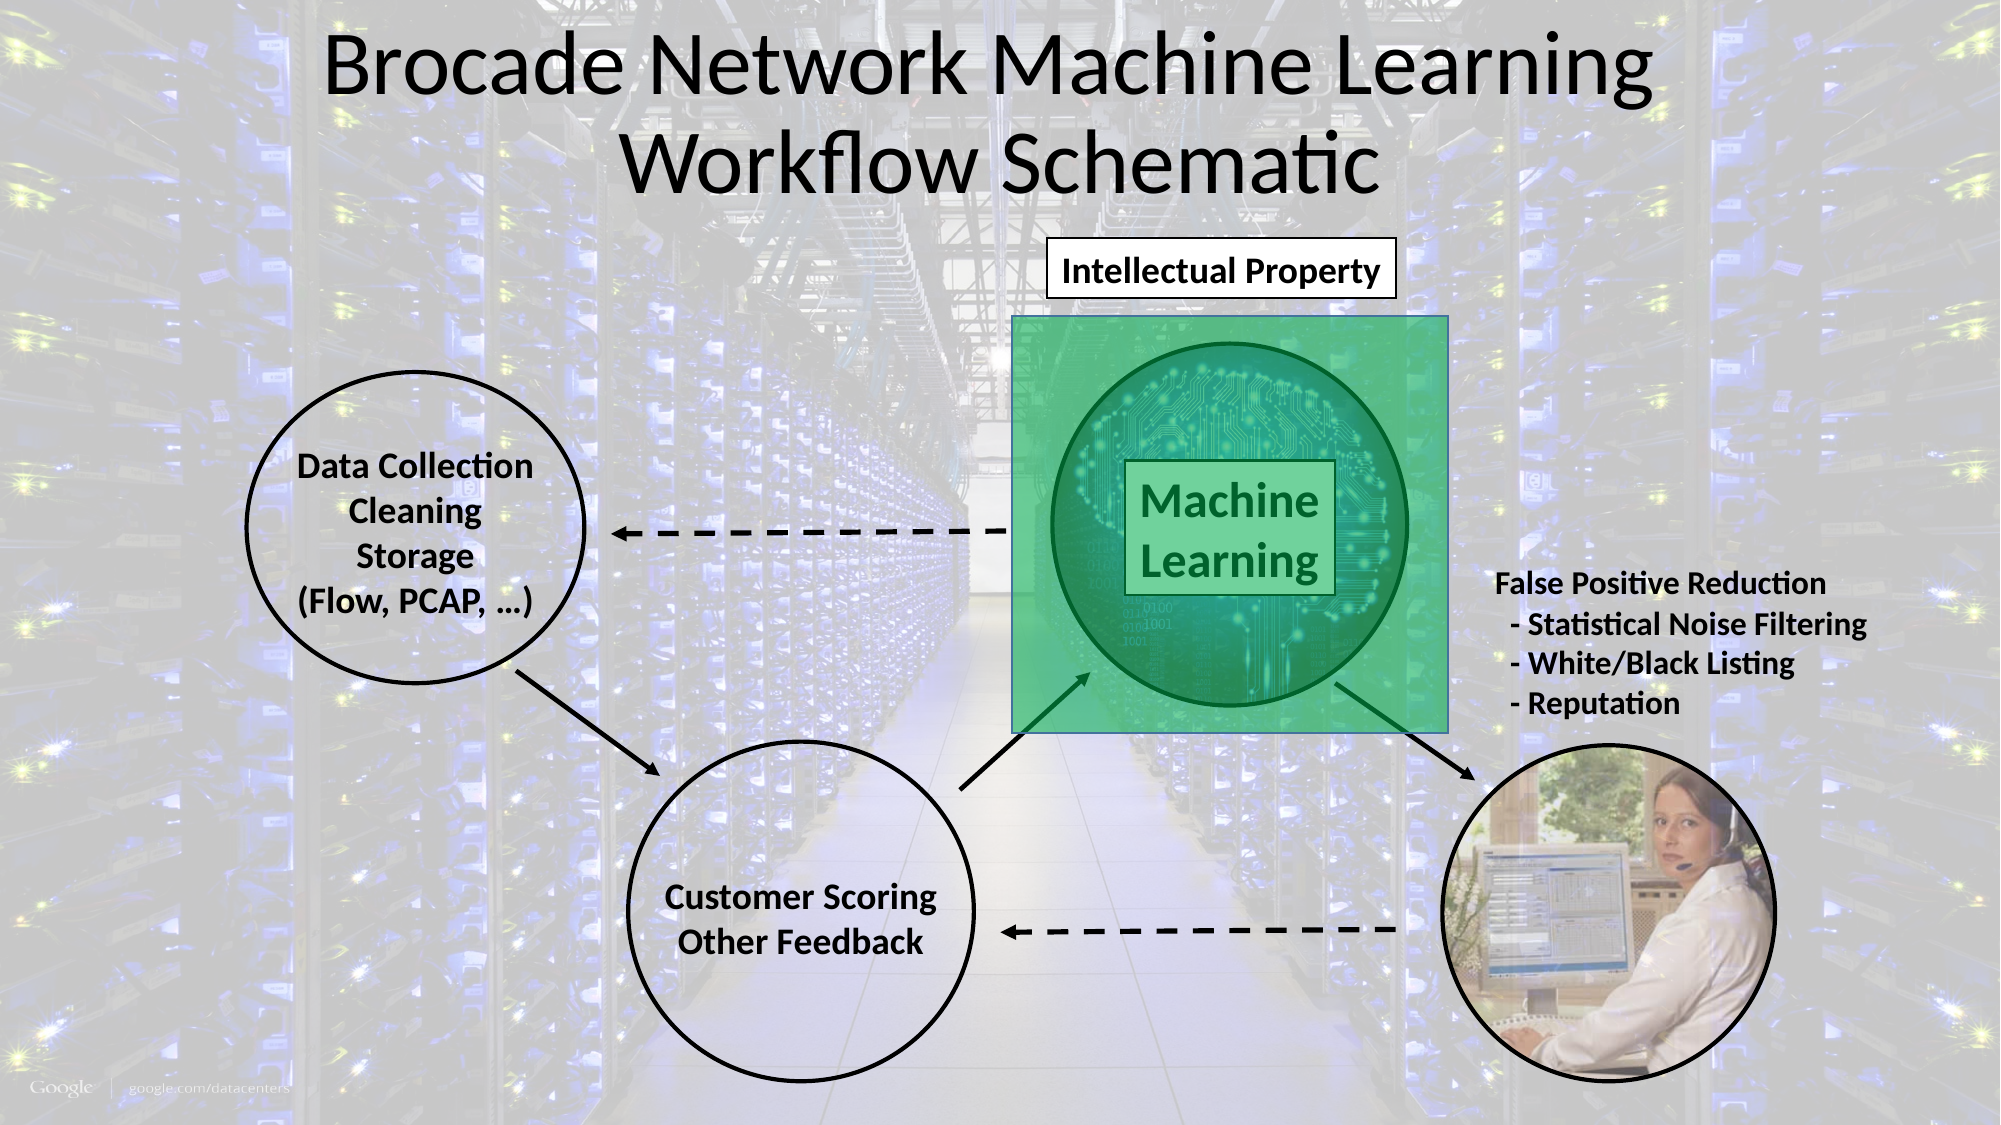

# Brocade Network Machine Learning Workflow Schematic
Intellectual Property

Machine
Learning

Data Collection
Cleaning
Storage
(Flow, PCAP, …)

Customer Scoring
Other Feedback

False Positive Reduction
  - Statistical Noise Filtering
  - White/Black Listing
  - Reputation